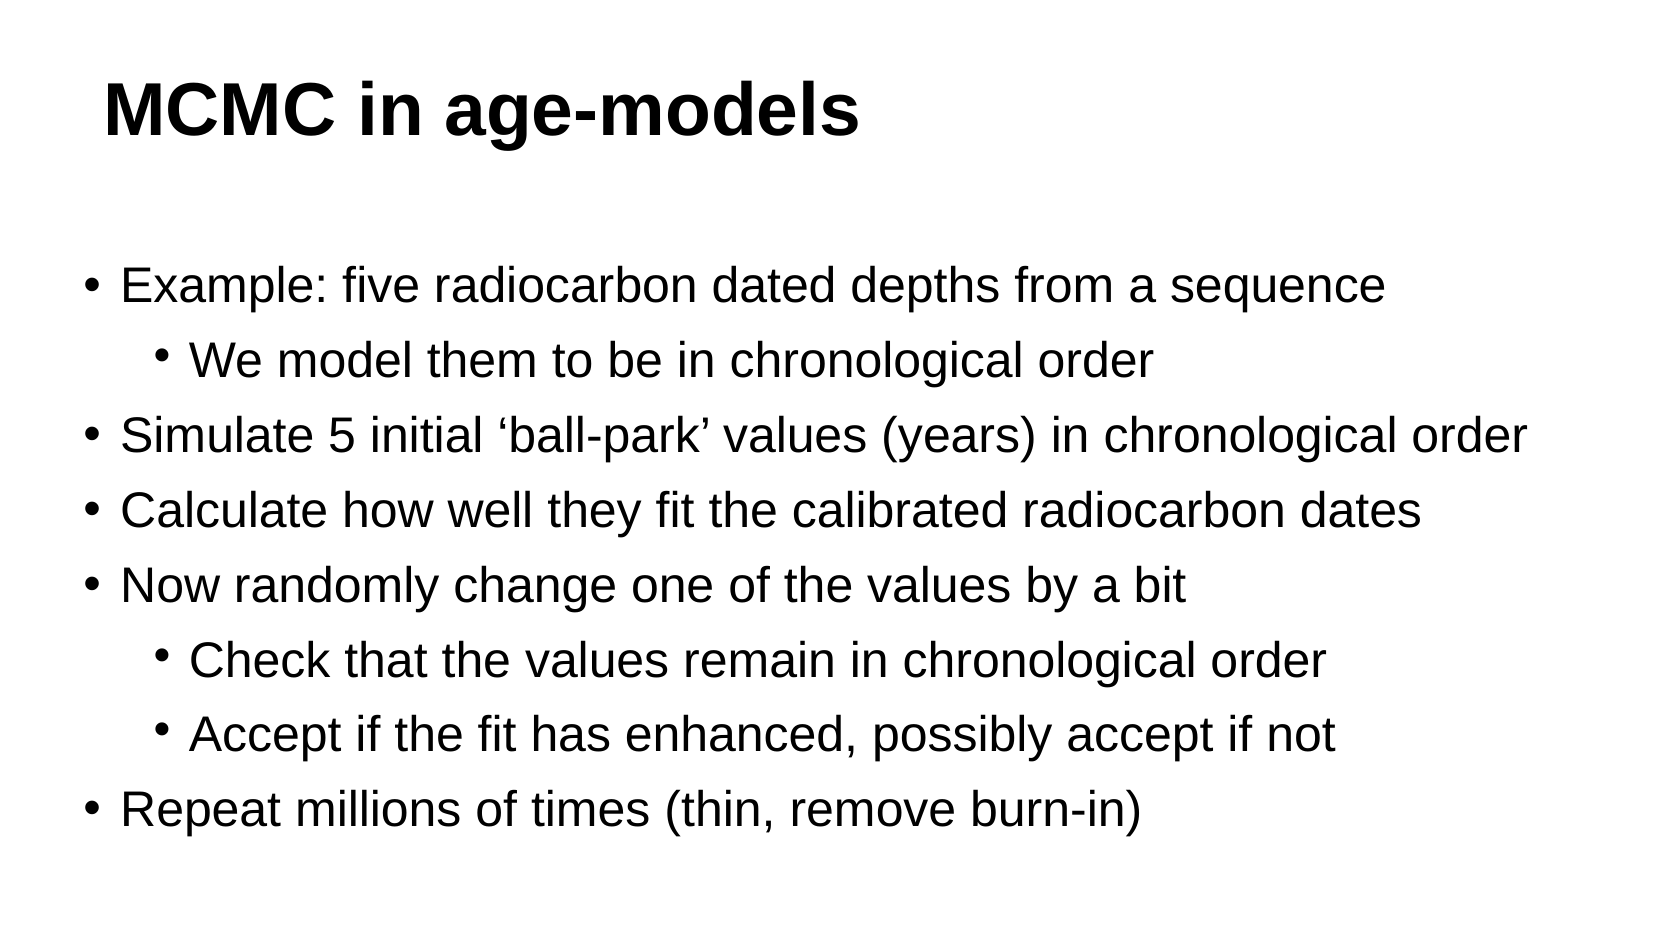

MCMC in age-models
Example: five radiocarbon dated depths from a sequence
We model them to be in chronological order
Simulate 5 initial ‘ball-park’ values (years) in chronological order
Calculate how well they fit the calibrated radiocarbon dates
Now randomly change one of the values by a bit
Check that the values remain in chronological order
Accept if the fit has enhanced, possibly accept if not
Repeat millions of times (thin, remove burn-in)